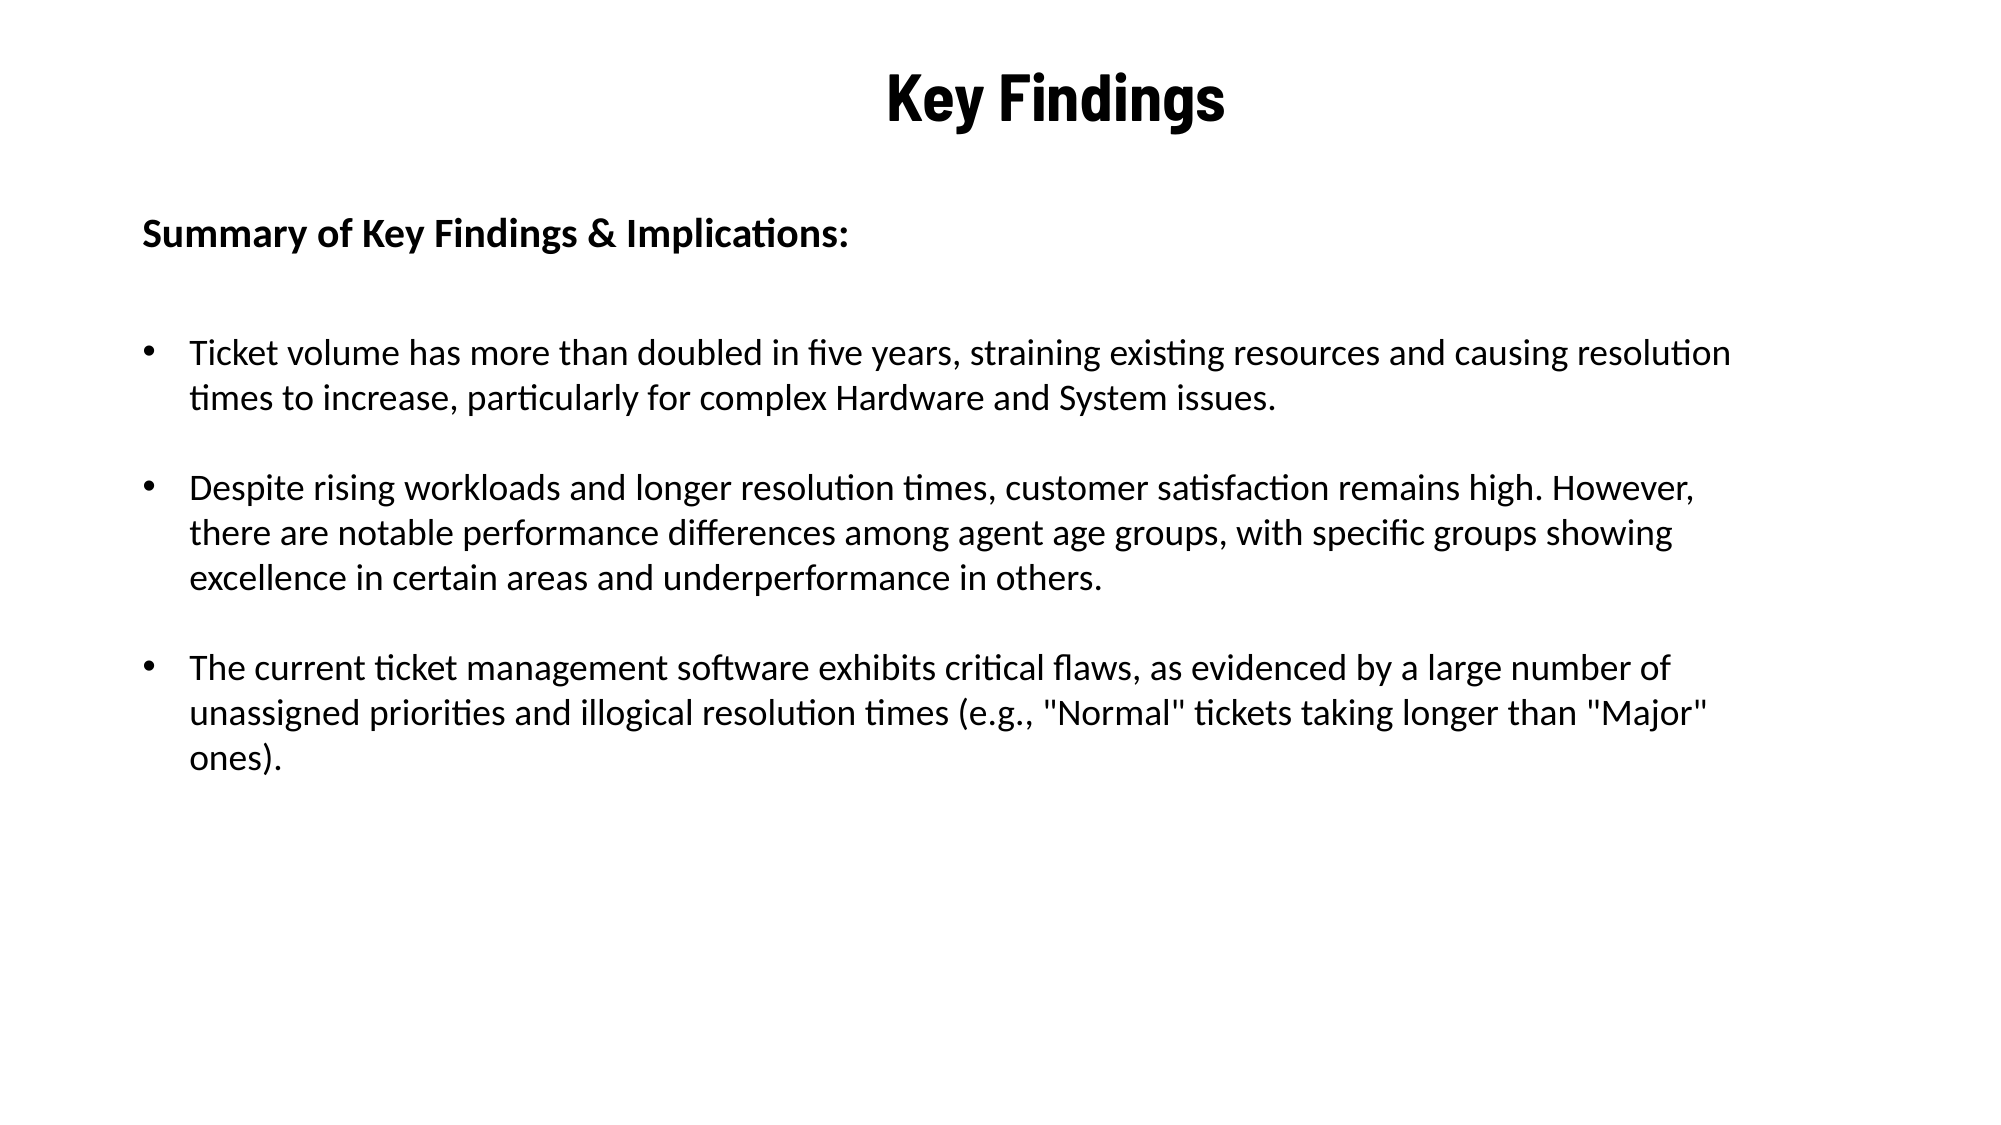

Key Findings
Summary of Key Findings & Implications:
Ticket volume has more than doubled in five years, straining existing resources and causing resolution times to increase, particularly for complex Hardware and System issues.

Despite rising workloads and longer resolution times, customer satisfaction remains high. However, there are notable performance differences among agent age groups, with specific groups showing excellence in certain areas and underperformance in others.

The current ticket management software exhibits critical flaws, as evidenced by a large number of unassigned priorities and illogical resolution times (e.g., "Normal" tickets taking longer than "Major" ones).